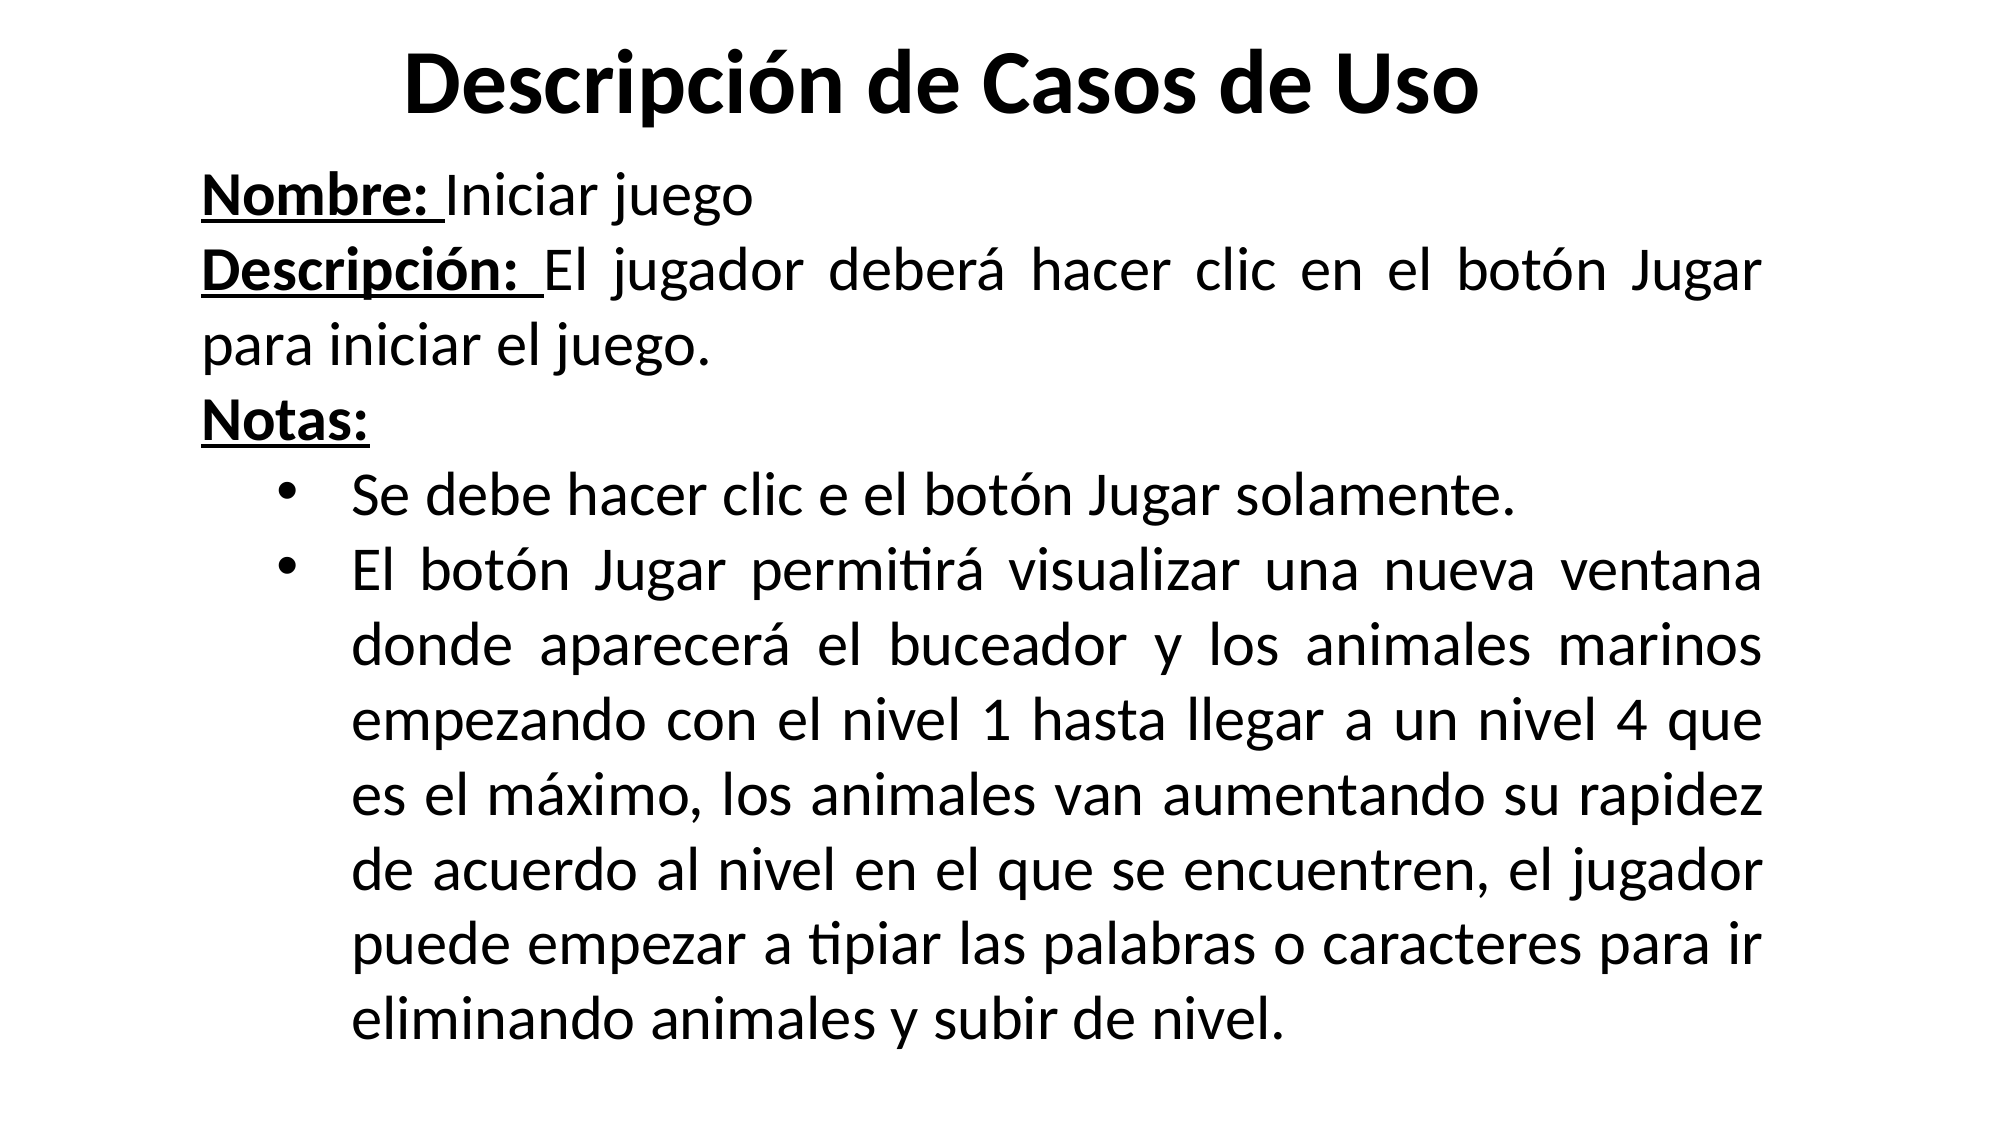

Descripción de Casos de Uso

Nombre: Iniciar juego
Descripción: El jugador deberá hacer clic en el botón Jugar para iniciar el juego.
Notas:
Se debe hacer clic e el botón Jugar solamente.
El botón Jugar permitirá visualizar una nueva ventana donde aparecerá el buceador y los animales marinos empezando con el nivel 1 hasta llegar a un nivel 4 que es el máximo, los animales van aumentando su rapidez de acuerdo al nivel en el que se encuentren, el jugador puede empezar a tipiar las palabras o caracteres para ir eliminando animales y subir de nivel.